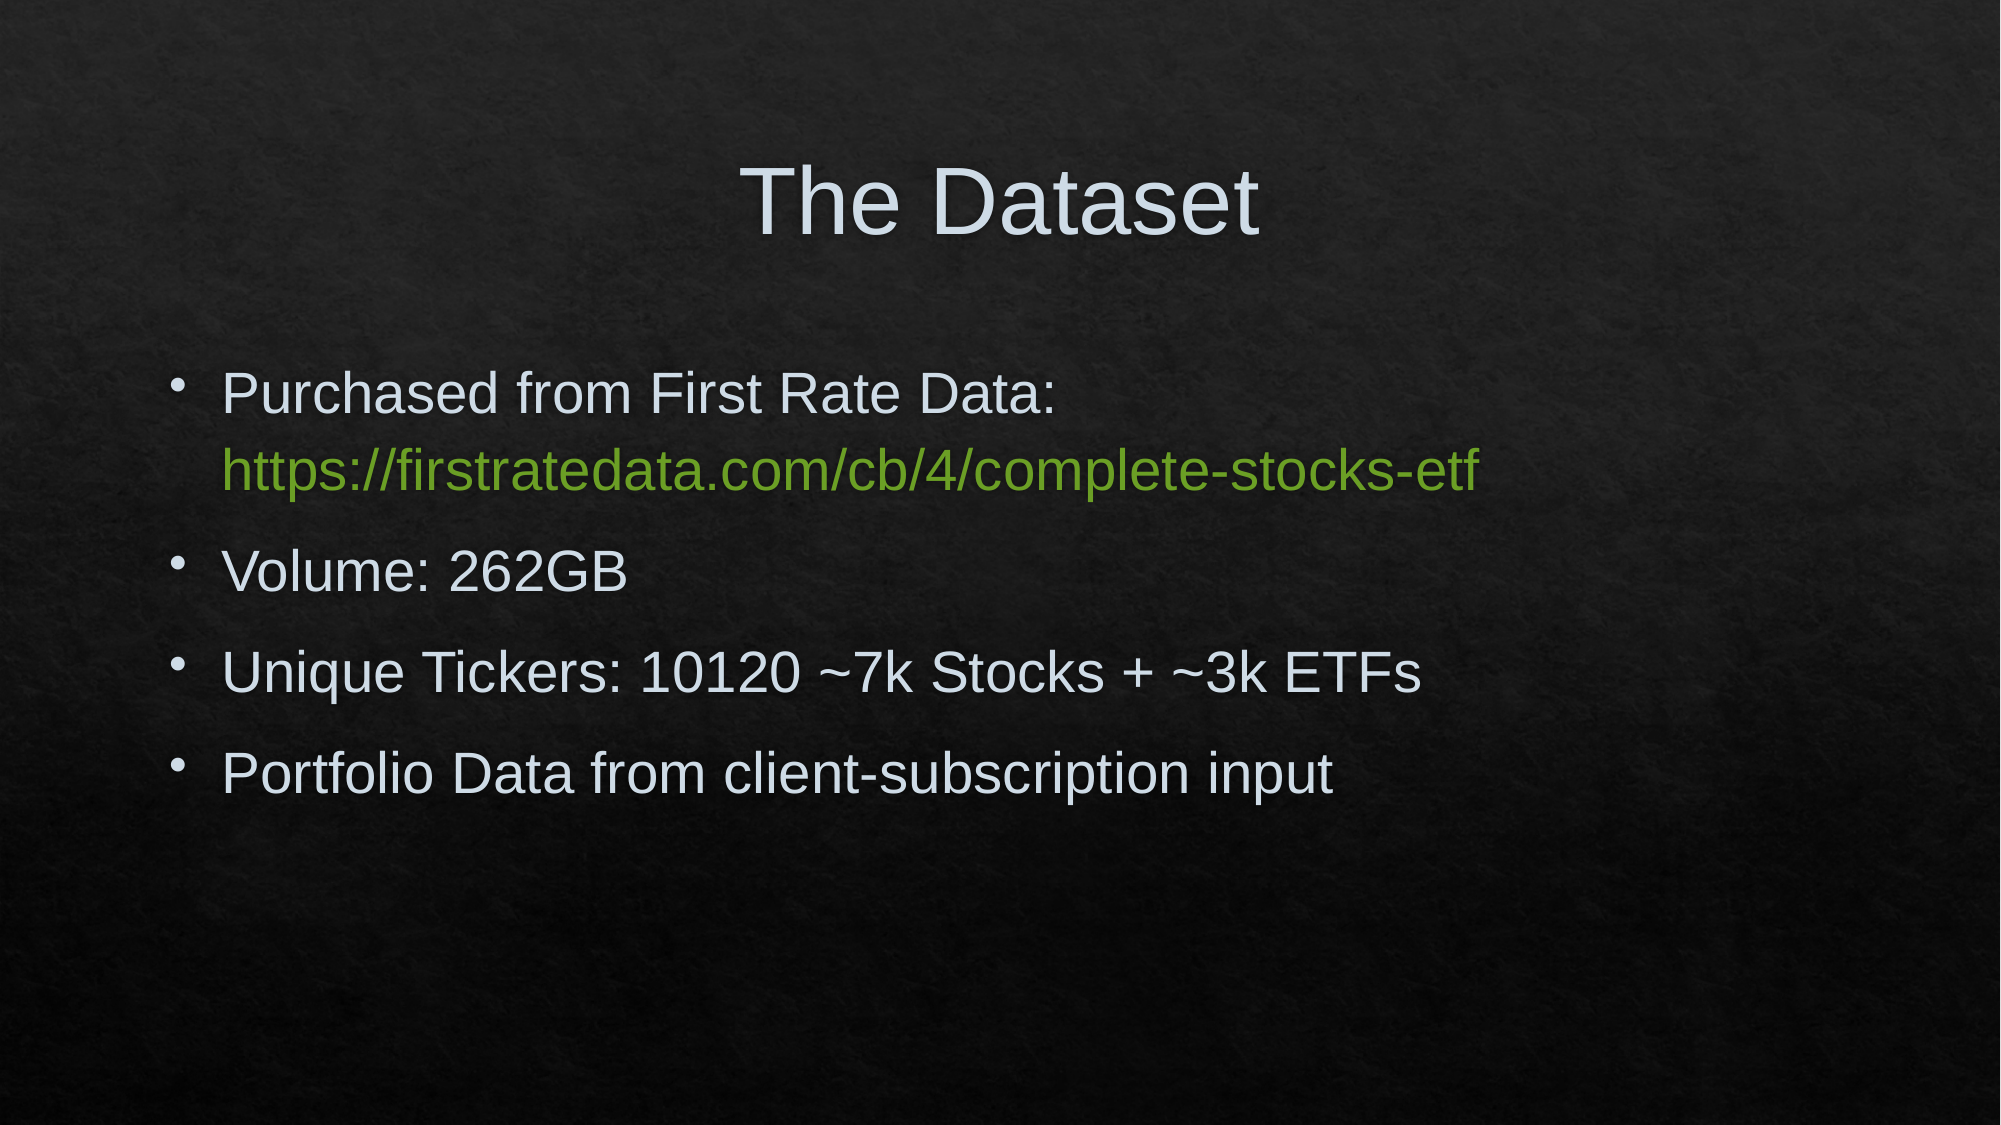

# The Dataset
Purchased from First Rate Data: https://firstratedata.com/cb/4/complete-stocks-etf
Volume: 262GB
Unique Tickers: 10120 ~7k Stocks + ~3k ETFs
Portfolio Data from client-subscription input